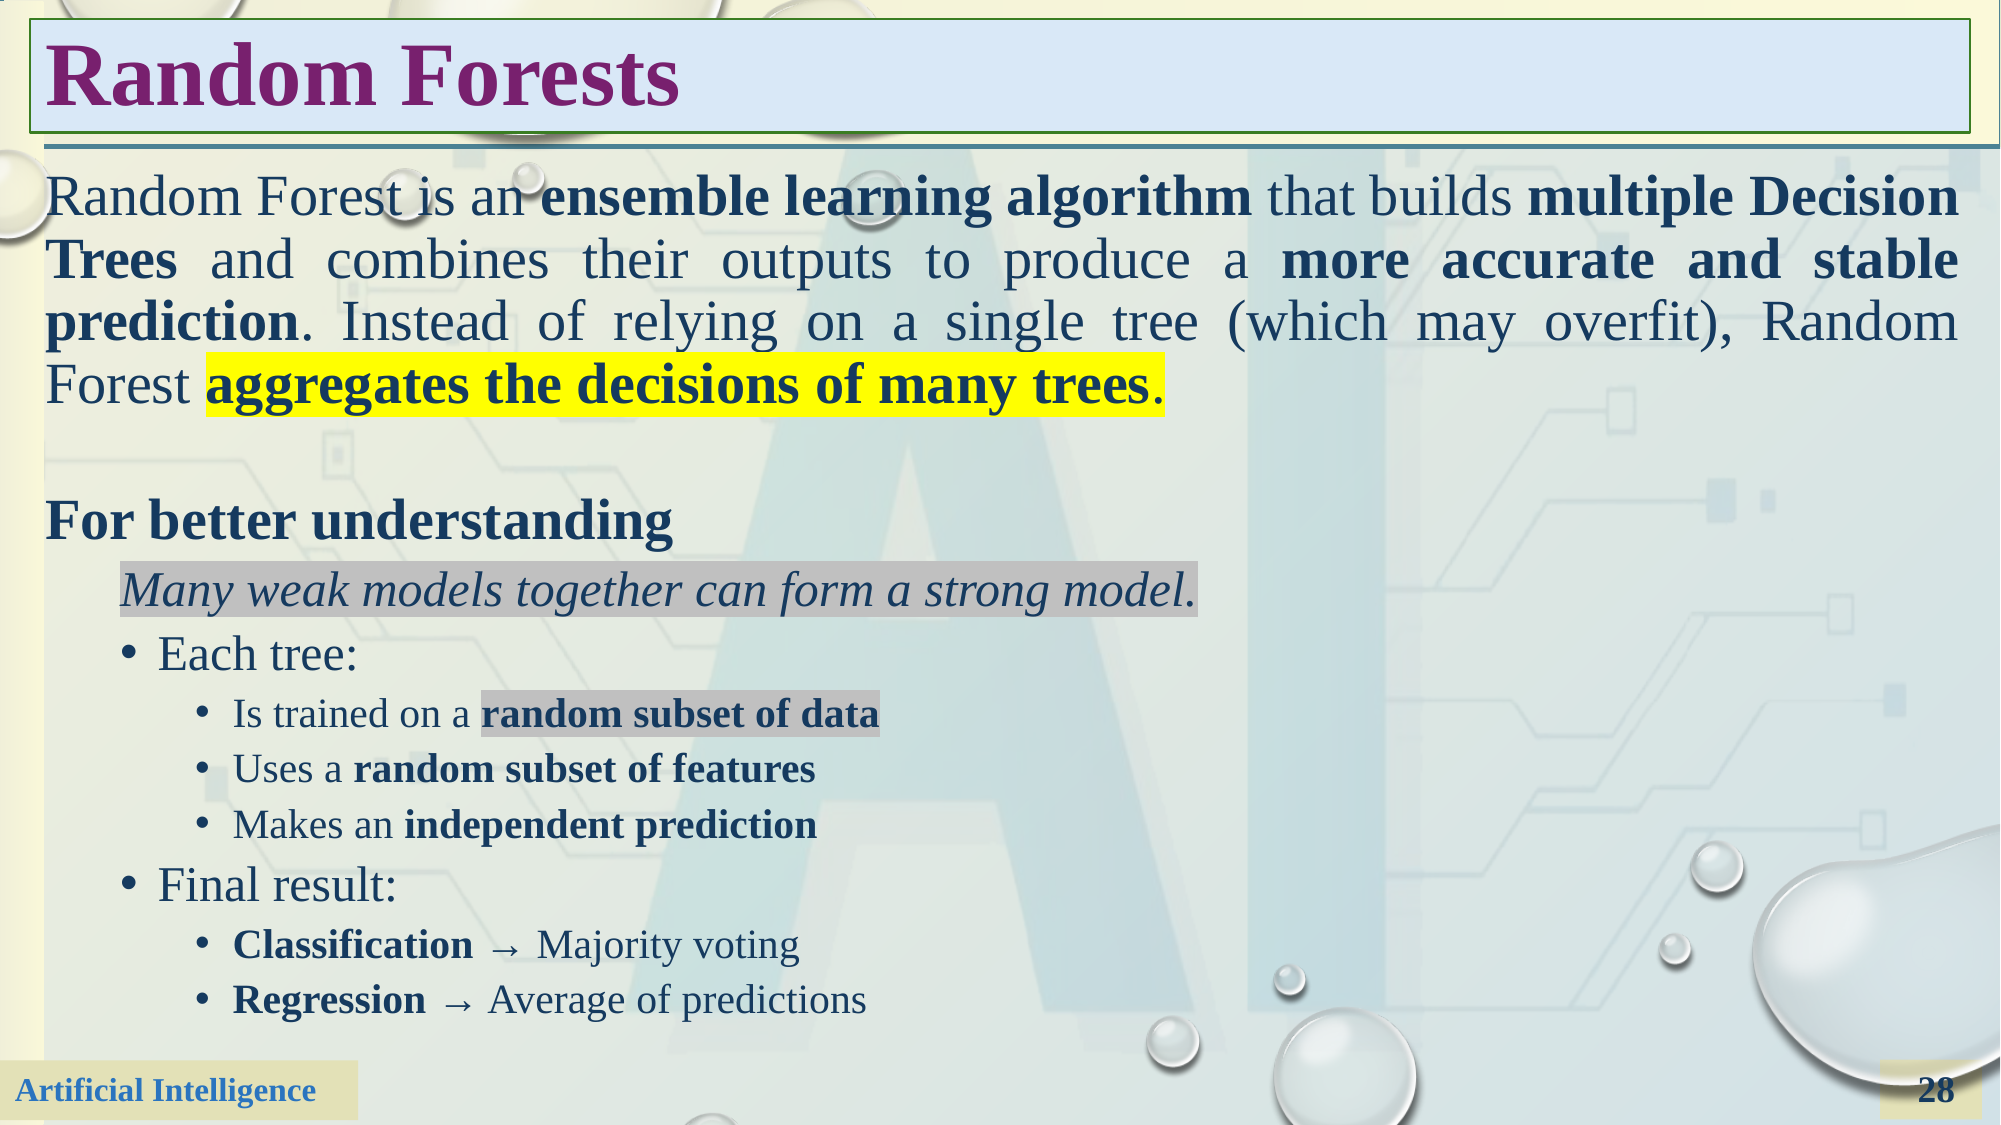

# Random Forests
Random Forest is an ensemble learning algorithm that builds multiple Decision Trees and combines their outputs to produce a more accurate and stable prediction. Instead of relying on a single tree (which may overfit), Random Forest aggregates the decisions of many trees.

For better understanding
Many weak models together can form a strong model.
Each tree:
Is trained on a random subset of data
Uses a random subset of features
Makes an independent prediction
Final result:
Classification → Majority voting
Regression → Average of predictions

28